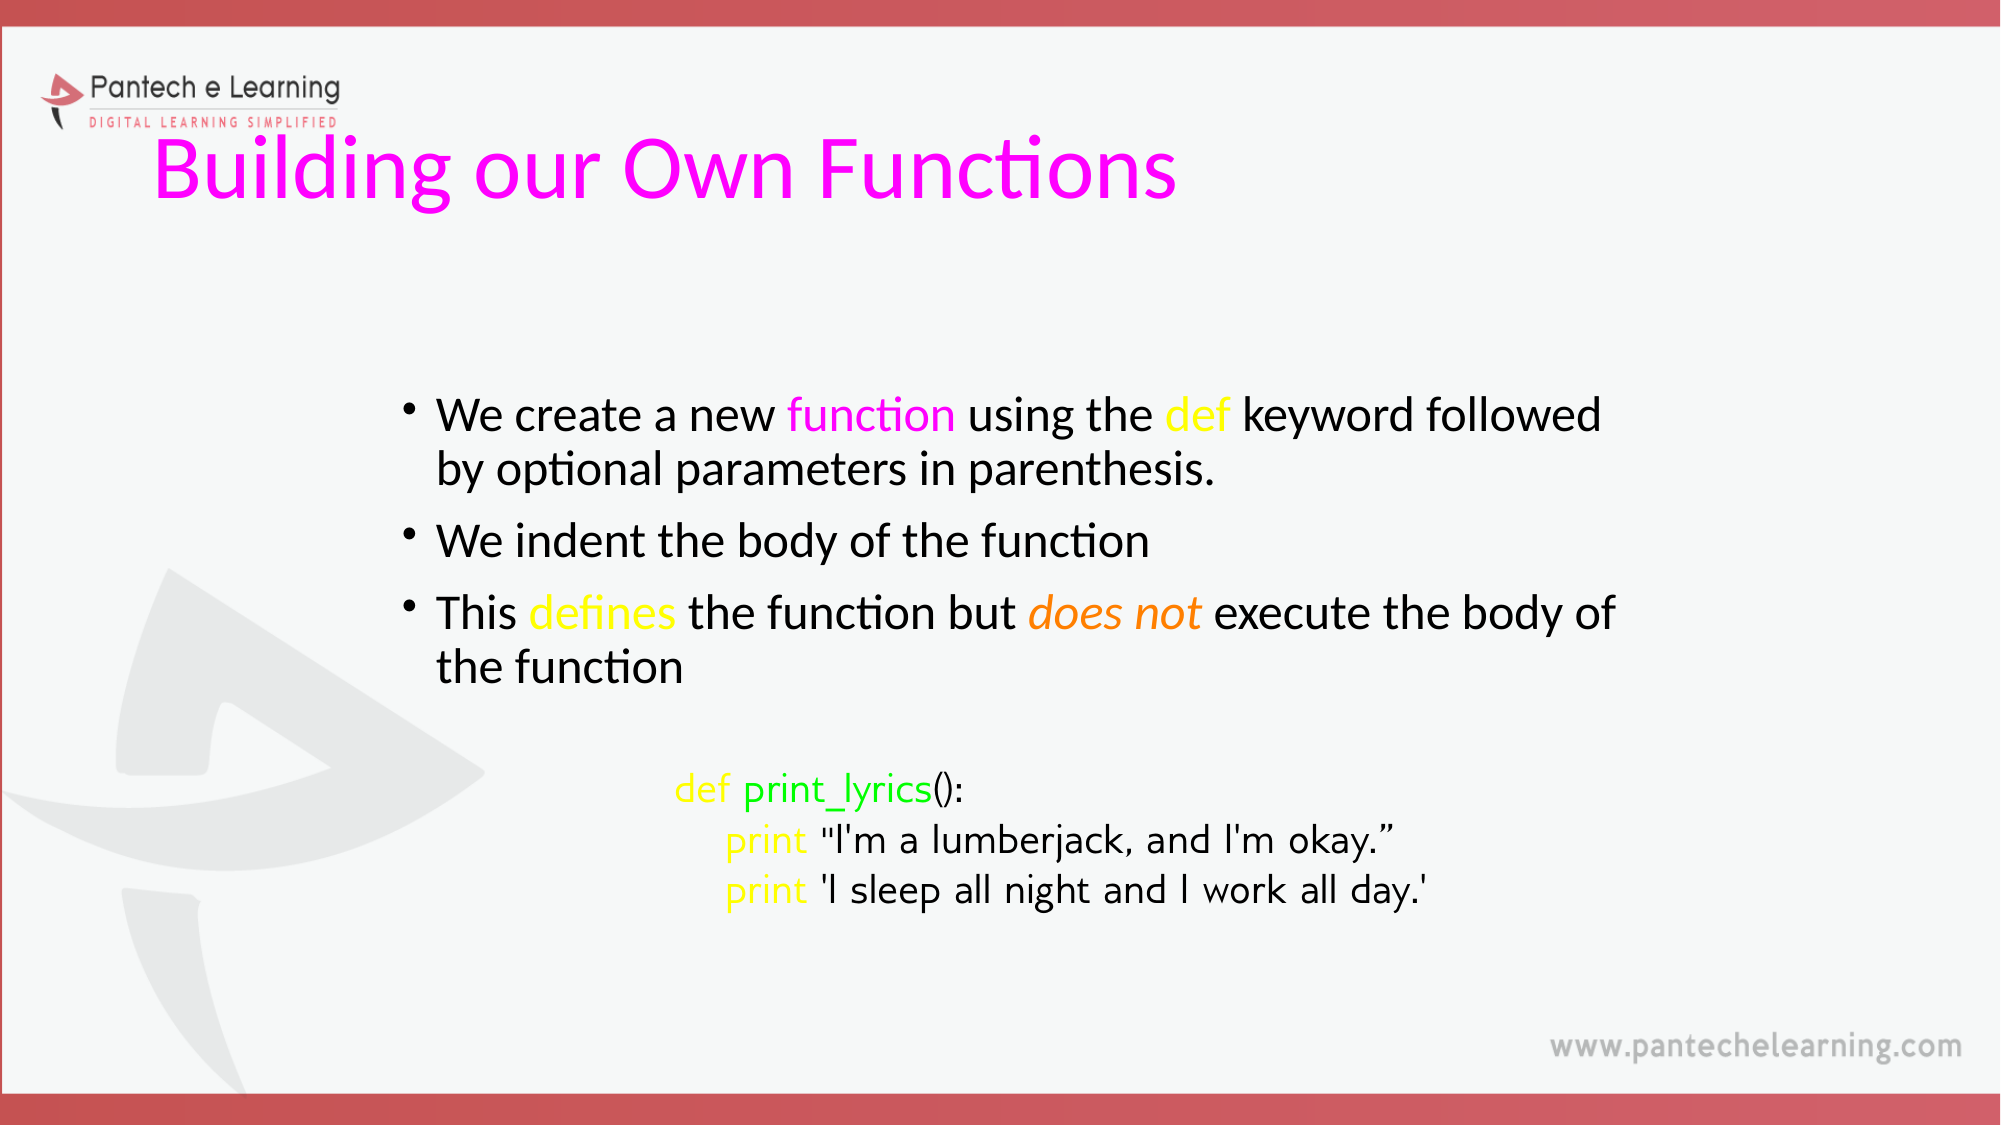

# Building our Own Functions
We create a new function using the def keyword followed by optional parameters in parenthesis.
We indent the body of the function
This defines the function but does not execute the body of the function
def print_lyrics():
    print "I'm a lumberjack, and I'm okay.”
    print 'I sleep all night and I work all day.'